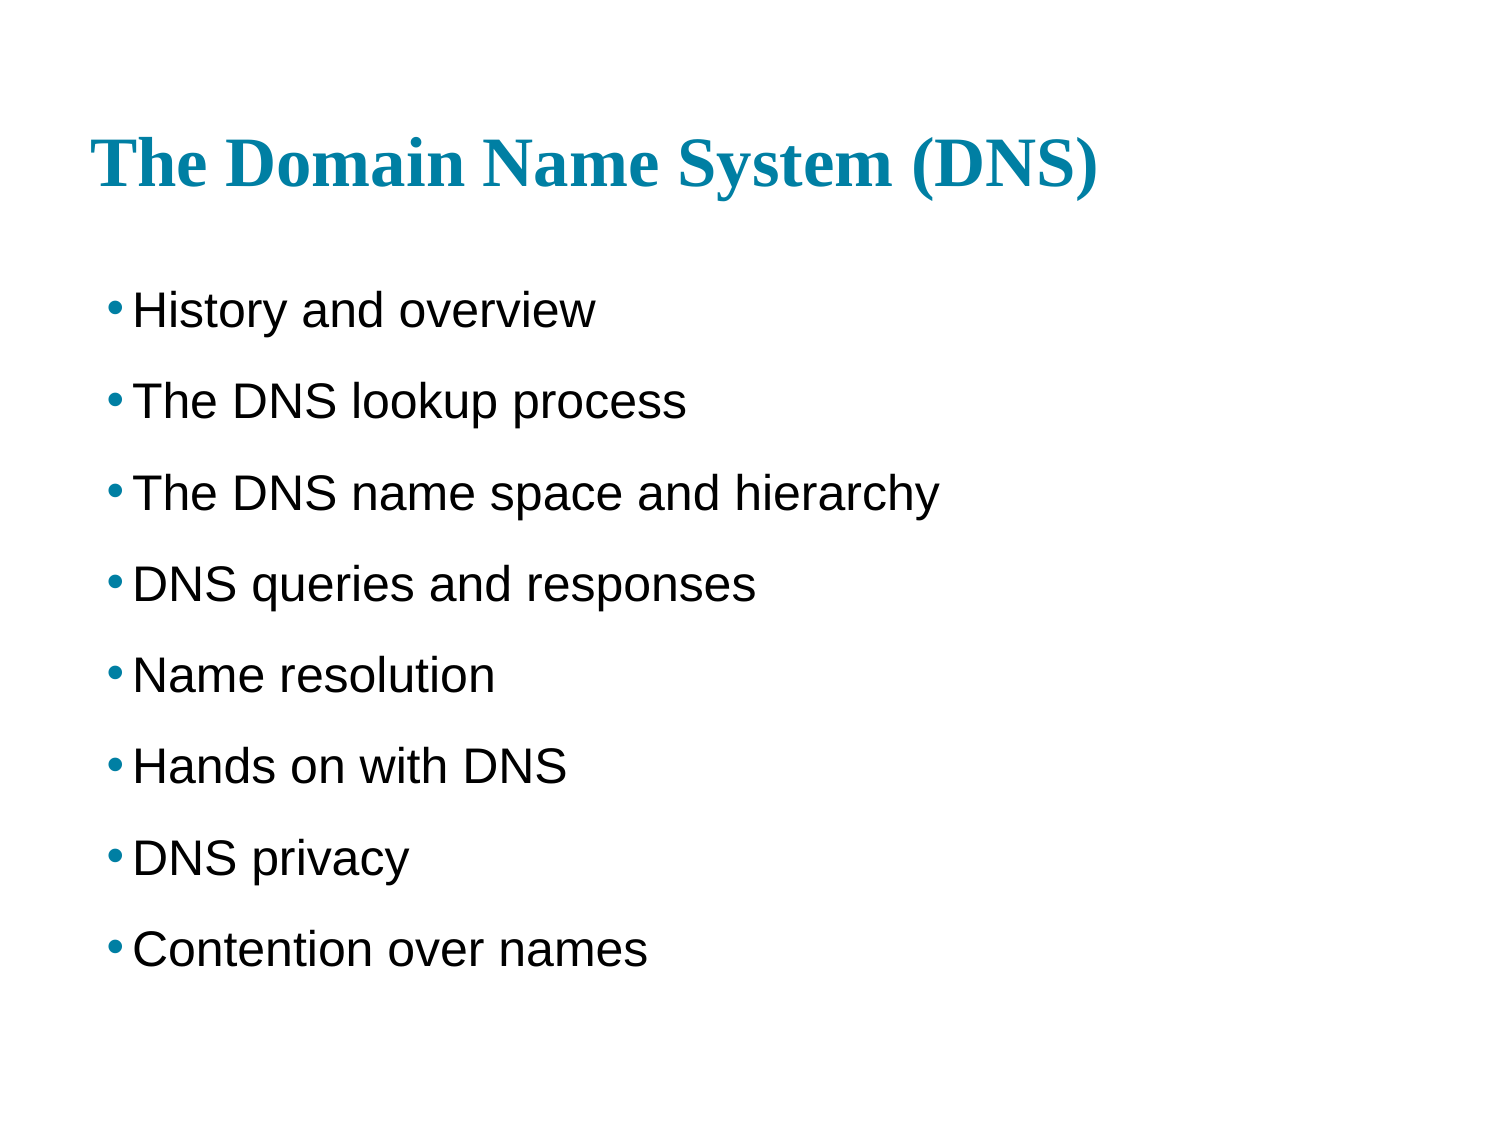

# The Domain Name System (DNS)
History and overview
The DNS lookup process
The DNS name space and hierarchy
DNS queries and responses
Name resolution
Hands on with DNS
DNS privacy
Contention over names